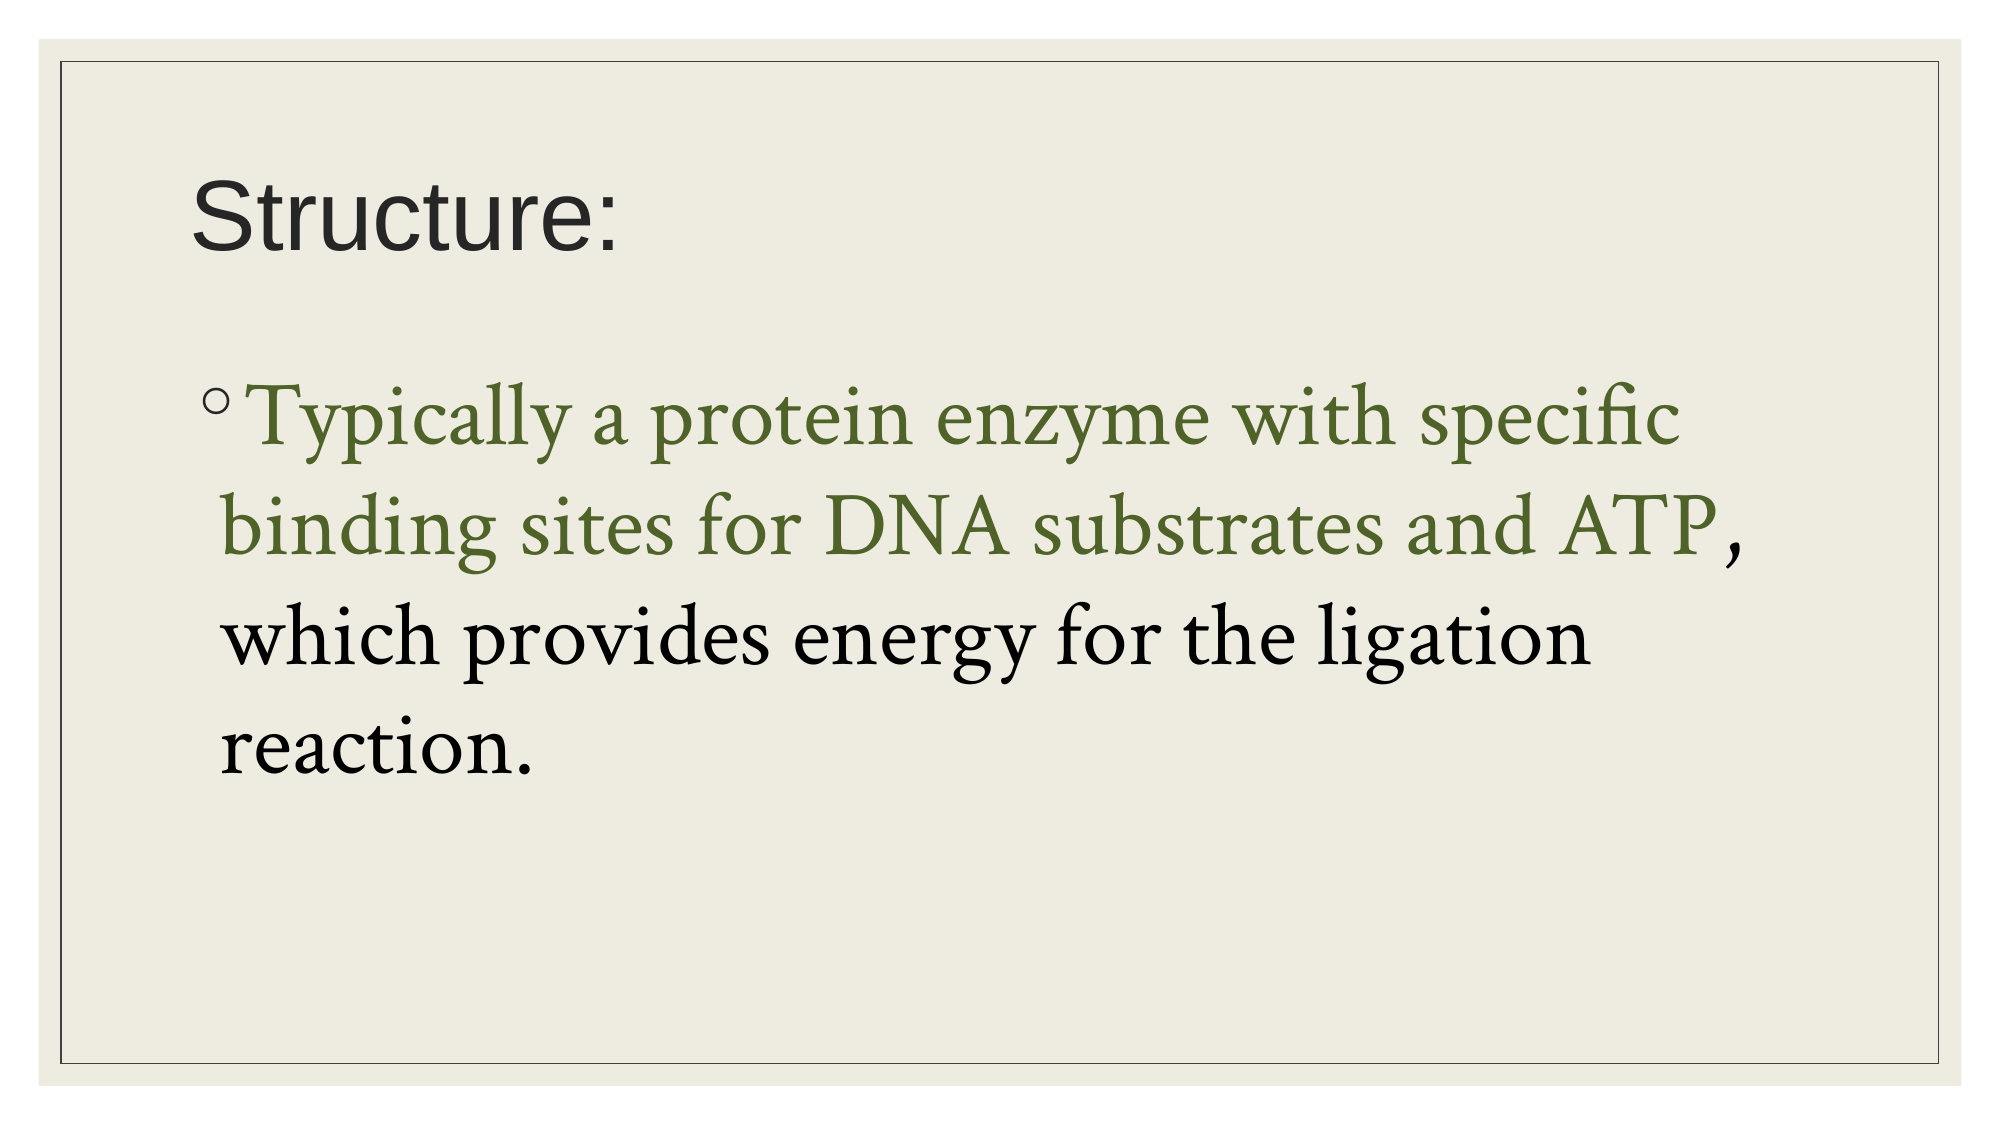

# Structure:
Typically a protein enzyme with specific binding sites for DNA substrates and ATP, which provides energy for the ligation reaction.